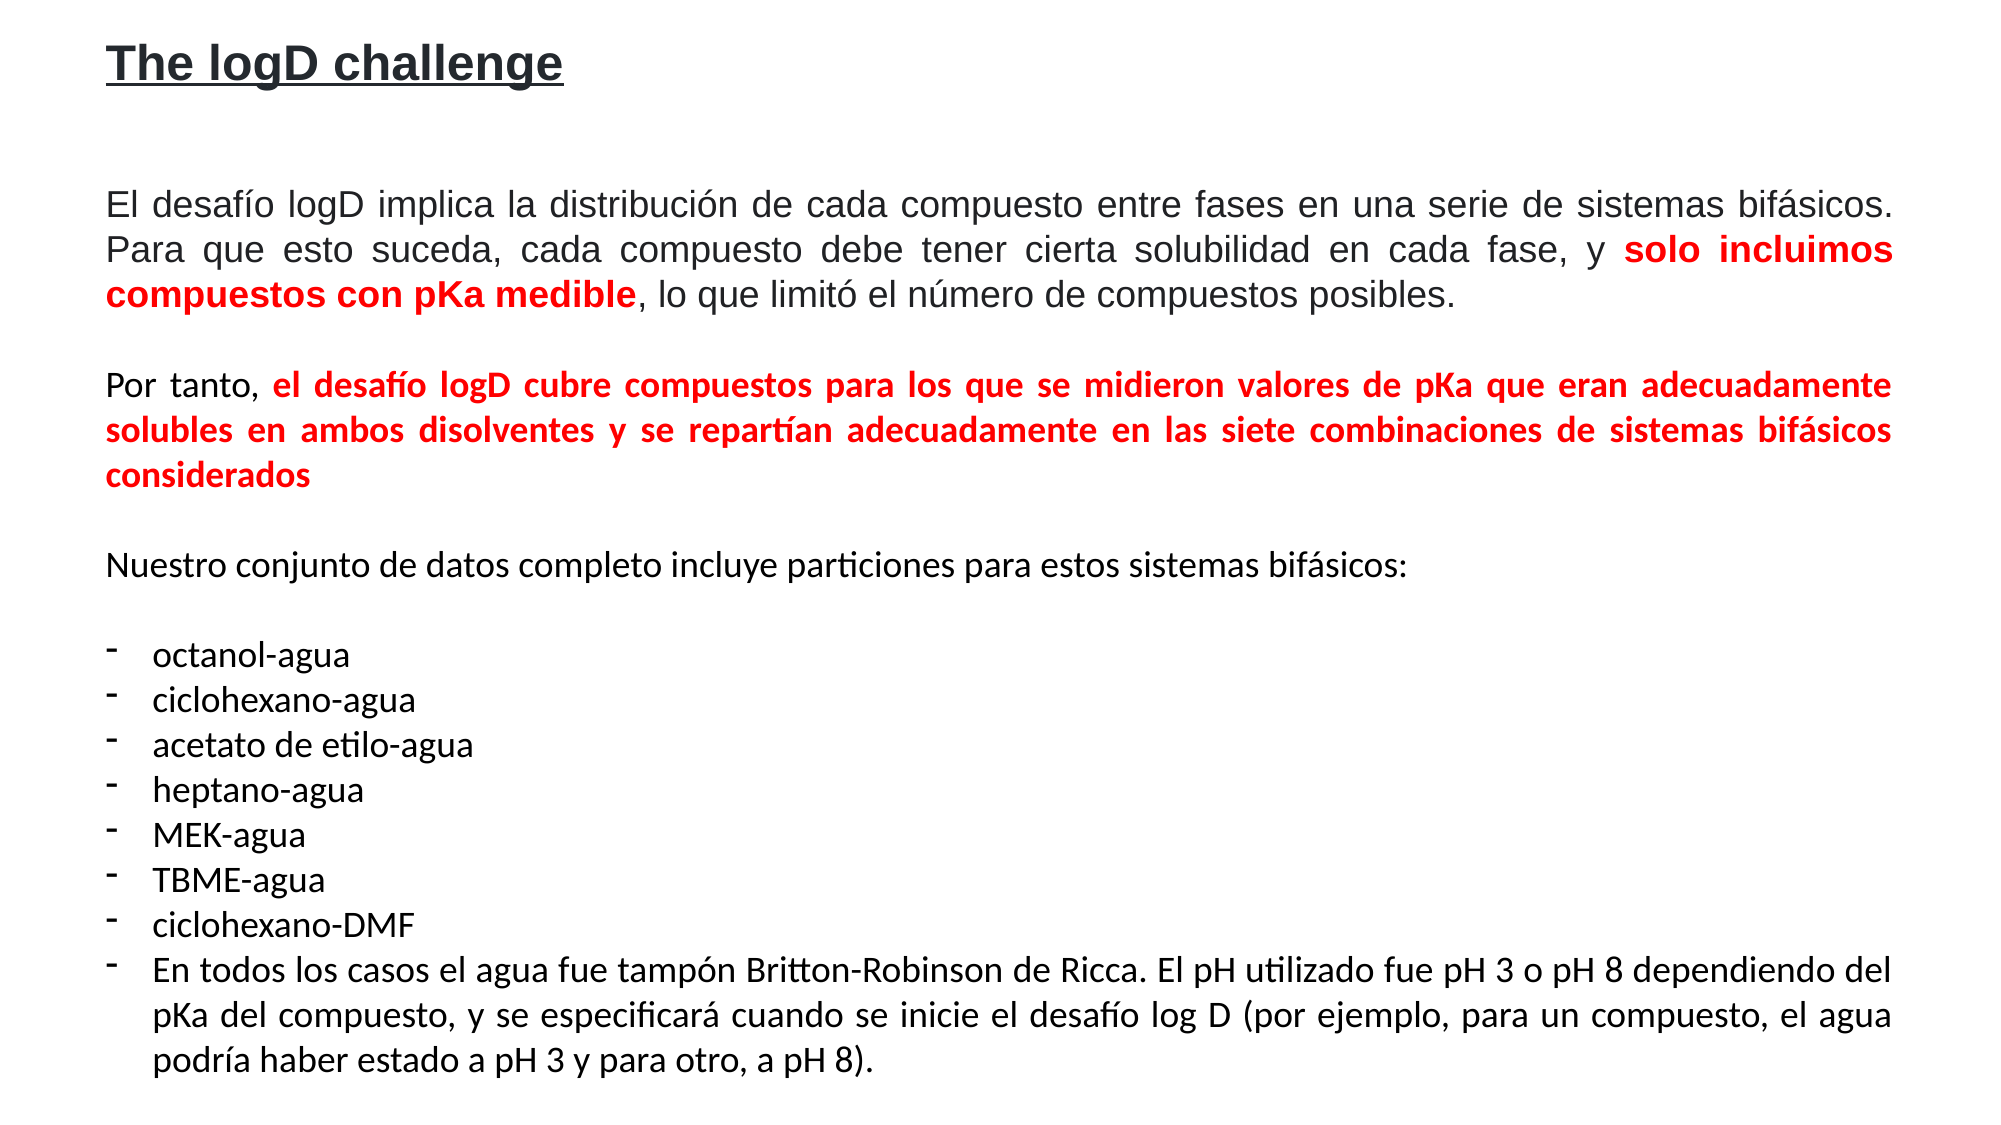

The logD challenge

El desafío logD implica la distribución de cada compuesto entre fases en una serie de sistemas bifásicos. Para que esto suceda, cada compuesto debe tener cierta solubilidad en cada fase, y solo incluimos compuestos con pKa medible, lo que limitó el número de compuestos posibles.

Por tanto, el desafío logD cubre compuestos para los que se midieron valores de pKa que eran adecuadamente solubles en ambos disolventes y se repartían adecuadamente en las siete combinaciones de sistemas bifásicos considerados

Nuestro conjunto de datos completo incluye particiones para estos sistemas bifásicos:

octanol-agua
ciclohexano-agua
acetato de etilo-agua
heptano-agua
MEK-agua
TBME-agua
ciclohexano-DMF
En todos los casos el agua fue tampón Britton-Robinson de Ricca. El pH utilizado fue pH 3 o pH 8 dependiendo del pKa del compuesto, y se especificará cuando se inicie el desafío log D (por ejemplo, para un compuesto, el agua podría haber estado a pH 3 y para otro, a pH 8).